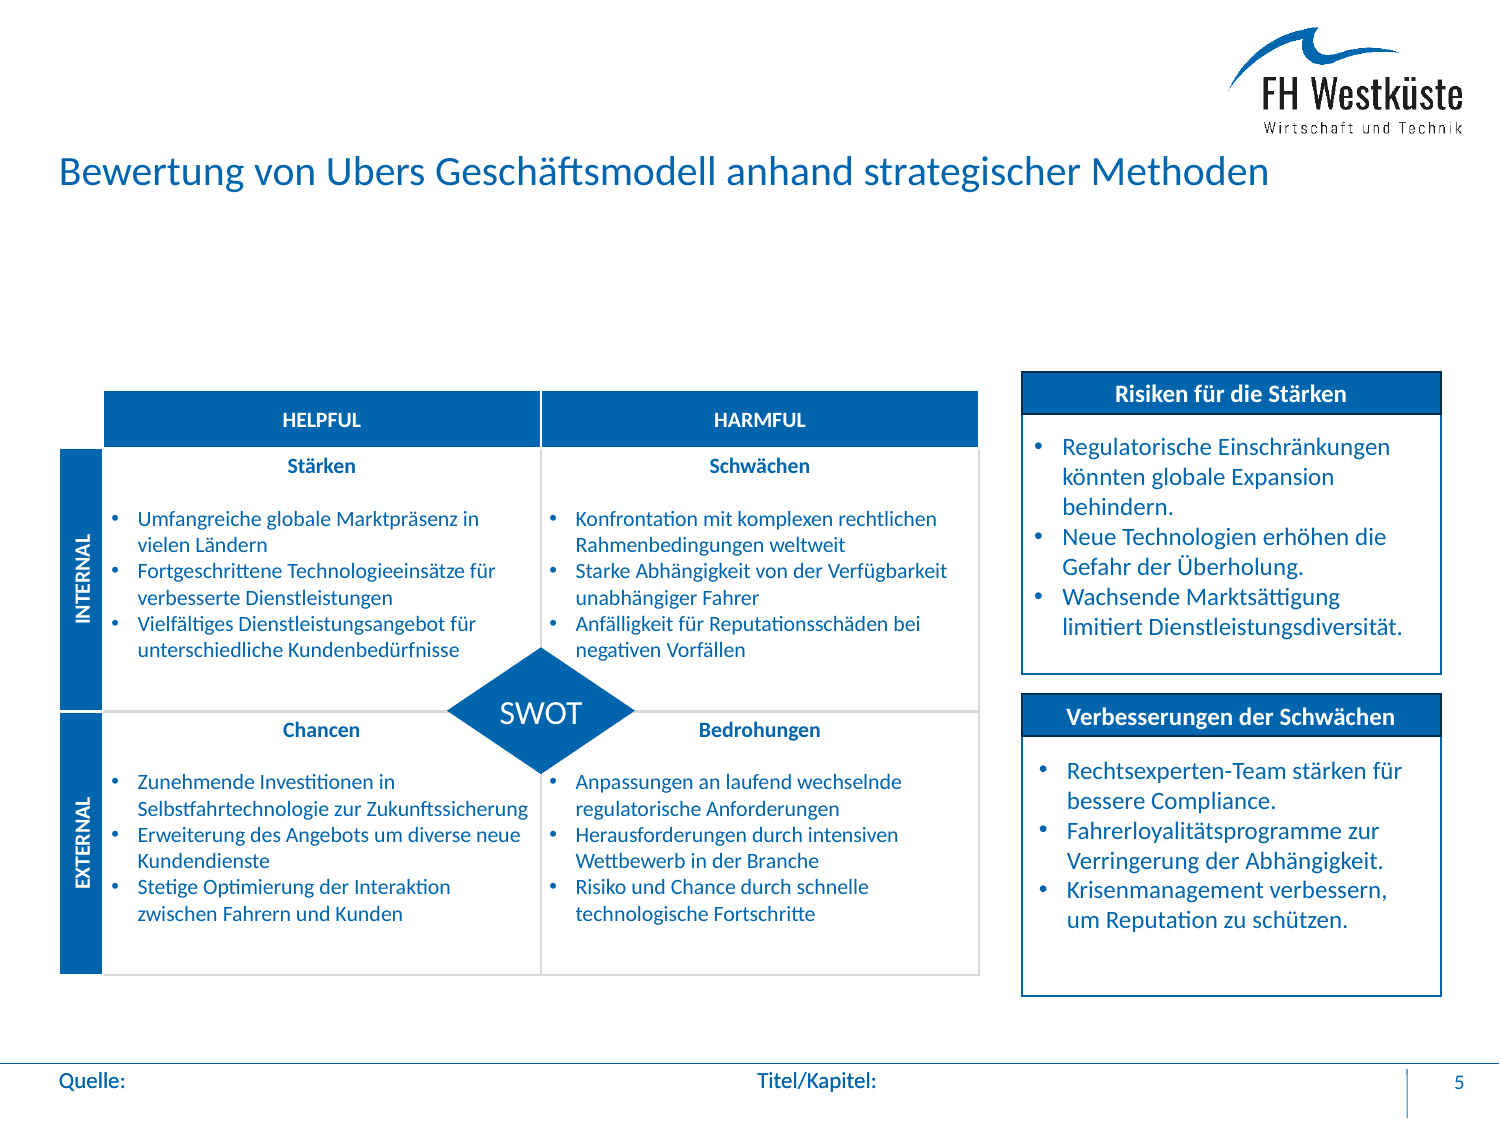

Bewertung von Ubers Geschäftsmodell anhand strategischer Methoden

#

Risiken für die Stärken
HELPFUL
HARMFUL
Regulatorische Einschränkungen könnten globale Expansion behindern.
Neue Technologien erhöhen die Gefahr der Überholung.
Wachsende Marktsättigung limitiert Dienstleistungsdiversität.
INTERNAL
Stärken

Umfangreiche globale Marktpräsenz in vielen Ländern
Fortgeschrittene Technologieeinsätze für verbesserte Dienstleistungen
Vielfältiges Dienstleistungsangebot für unterschiedliche Kundenbedürfnisse
Schwächen

Konfrontation mit komplexen rechtlichen Rahmenbedingungen weltweit
Starke Abhängigkeit von der Verfügbarkeit unabhängiger Fahrer
Anfälligkeit für Reputationsschäden bei negativen Vorfällen

SWOT

Verbesserungen der Schwächen
EXTERNAL
Chancen

Zunehmende Investitionen in Selbstfahrtechnologie zur Zukunftssicherung
Erweiterung des Angebots um diverse neue Kundendienste
Stetige Optimierung der Interaktion zwischen Fahrern und Kunden
Bedrohungen

Anpassungen an laufend wechselnde regulatorische Anforderungen
Herausforderungen durch intensiven Wettbewerb in der Branche
Risiko und Chance durch schnelle technologische Fortschritte
Rechtsexperten-Team stärken für bessere Compliance.
Fahrerloyalitätsprogramme zur Verringerung der Abhängigkeit.
Krisenmanagement verbessern, um Reputation zu schützen.

5